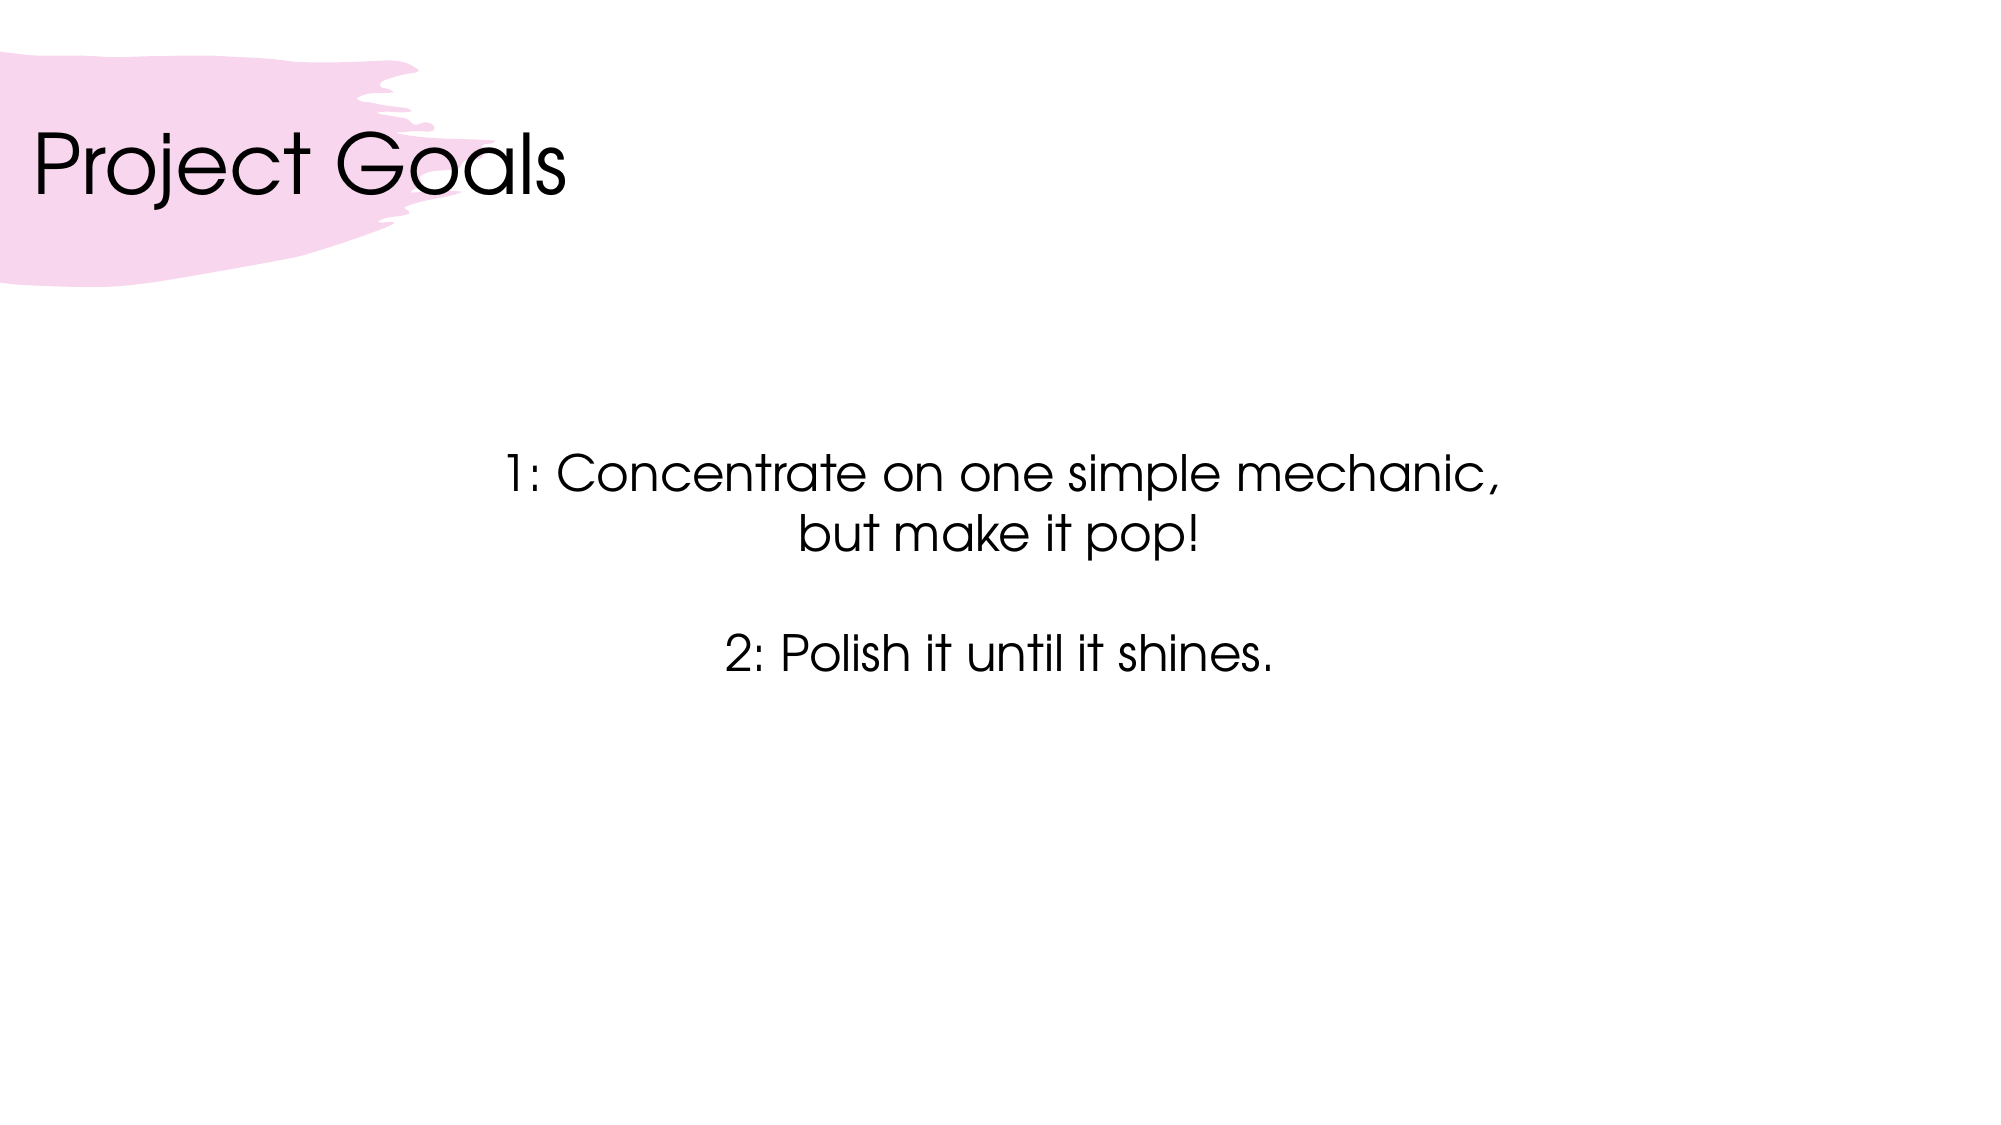

# Project Goals
1: Concentrate on one simple mechanic,
but make it pop!

2: Polish it until it shines.